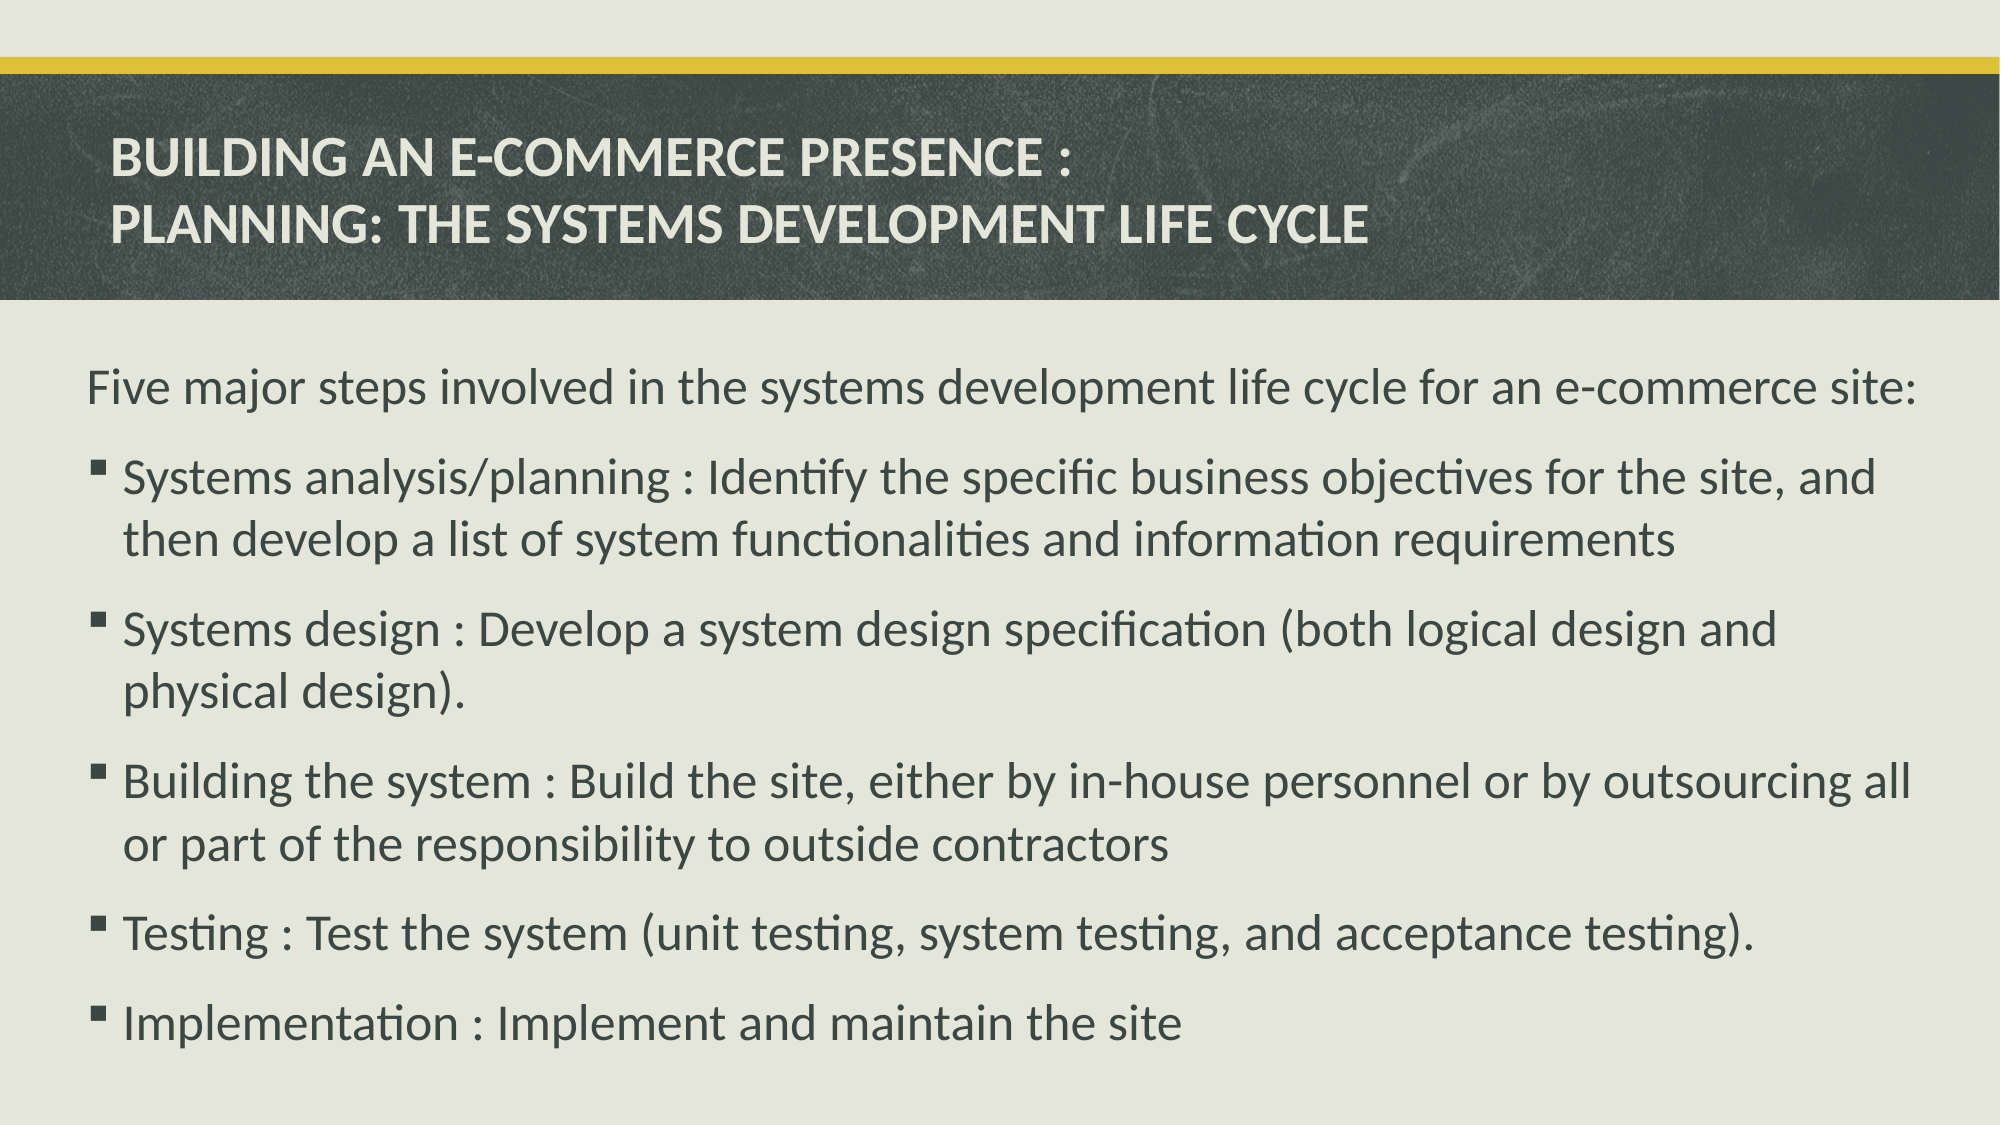

# BUILDING AN E-COMMERCE PRESENCE : PLANNING: THE SYSTEMS DEVELOPMENT LIFE CYCLE
Five major steps involved in the systems development life cycle for an e-commerce site:
Systems analysis/planning : Identify the specific business objectives for the site, and then develop a list of system functionalities and information requirements
Systems design : Develop a system design specification (both logical design and physical design).
Building the system : Build the site, either by in-house personnel or by outsourcing all or part of the responsibility to outside contractors
Testing : Test the system (unit testing, system testing, and acceptance testing).
Implementation : Implement and maintain the site